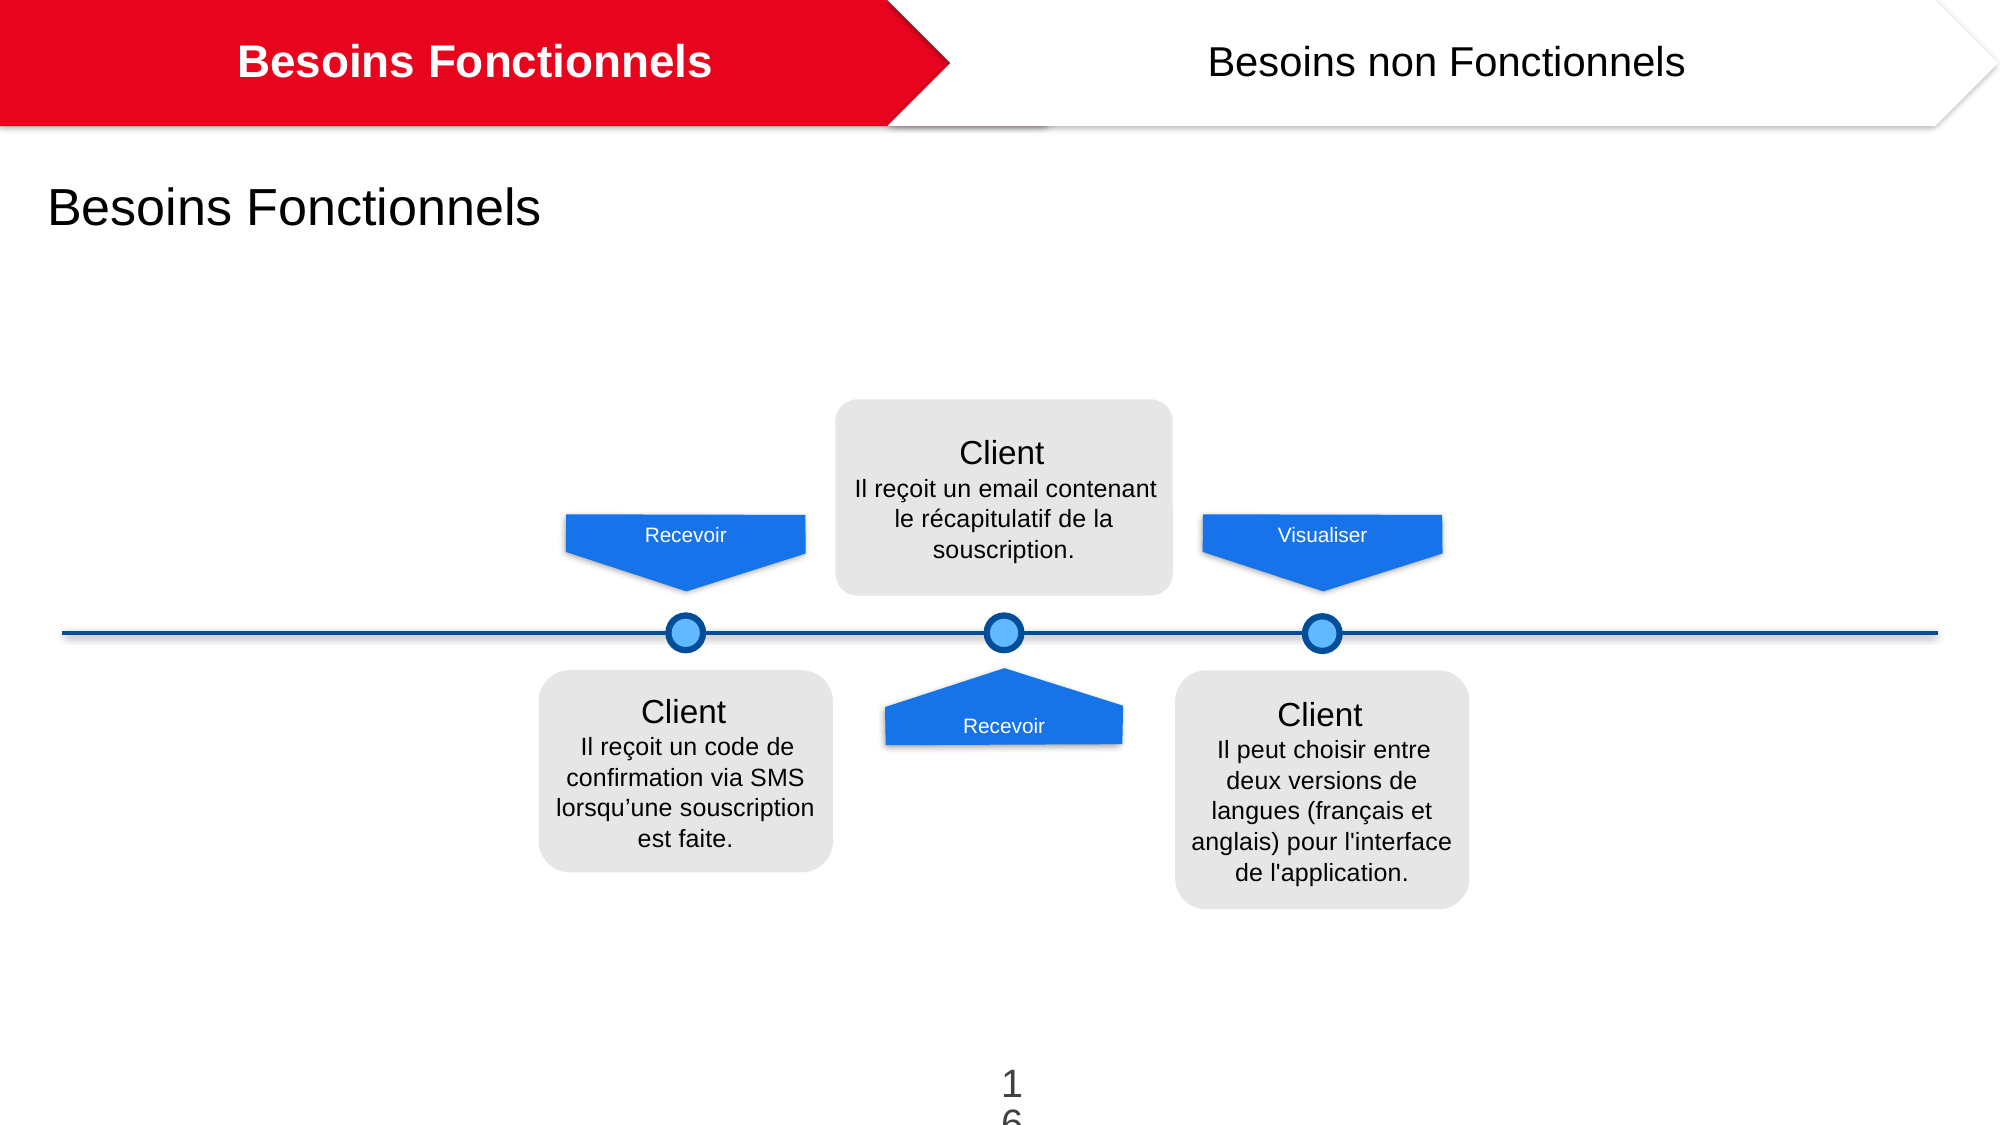

Besoins non Fonctionnels

Besoins Fonctionnels
Besoins Fonctionnels
Client
Il reçoit un email contenant le récapitulatif de la souscription.
Recevoir
Visualiser

Recevoir
Client
Il reçoit un code de confirmation via SMS lorsqu’une souscription est faite.
Client
Il peut choisir entre deux versions de langues (français et anglais) pour l'interface de l'application.
16